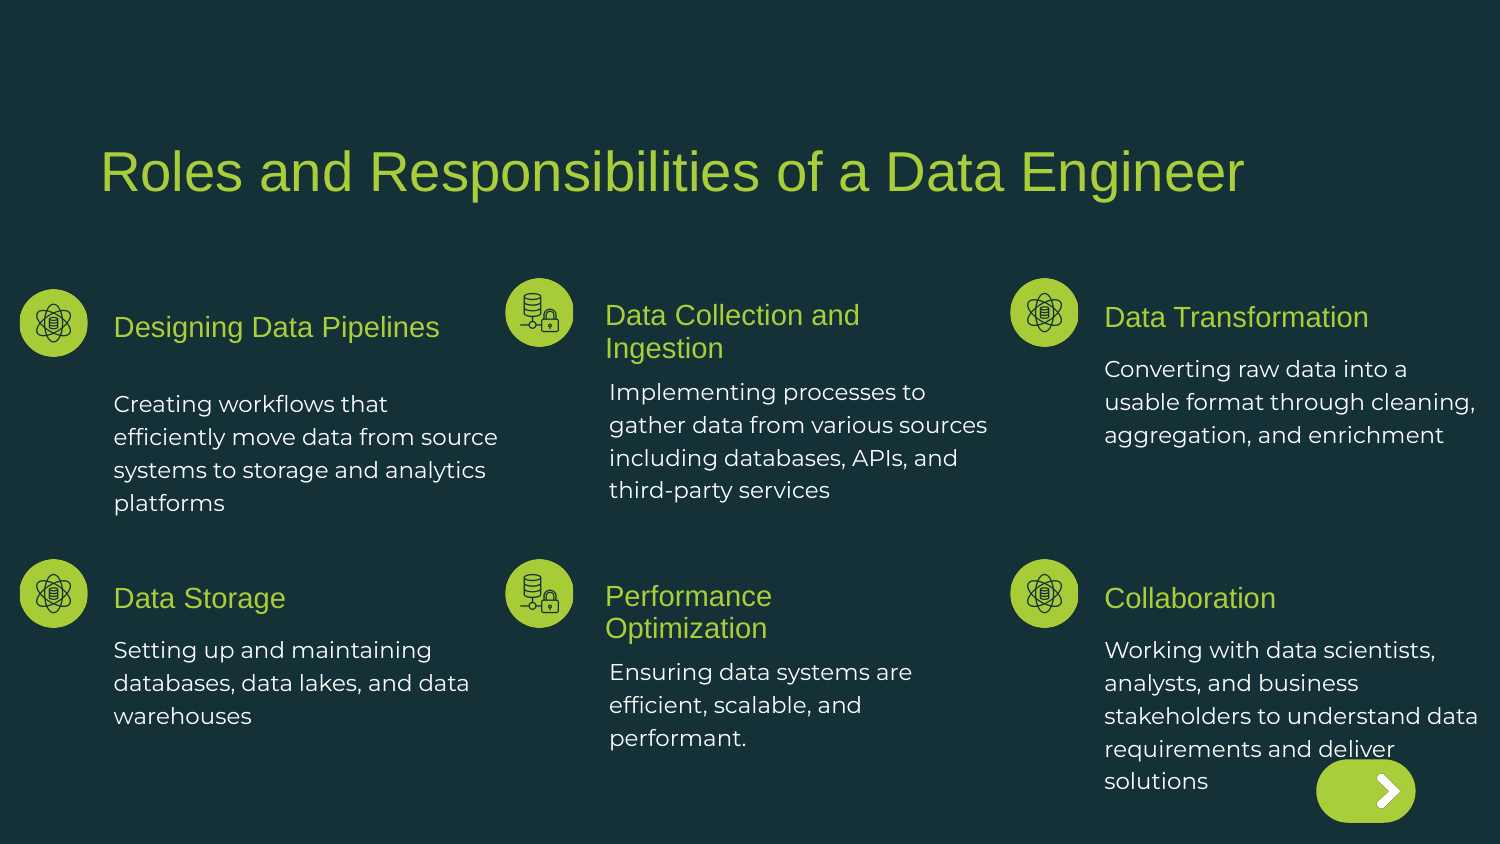

Roles and Responsibilities of a Data Engineer

Data Collection and Ingestion
Data Transformation
Designing Data Pipelines
Converting raw data into a usable format through cleaning, aggregation, and enrichment
Implementing processes to gather data from various sources including databases, APIs, and third-party services
Creating workflows that efficiently move data from source systems to storage and analytics platforms

Performance Optimization
Data Storage
Collaboration
Setting up and maintaining databases, data lakes, and data warehouses
Working with data scientists, analysts, and business stakeholders to understand data requirements and deliver solutions
Ensuring data systems are efficient, scalable, and performant.